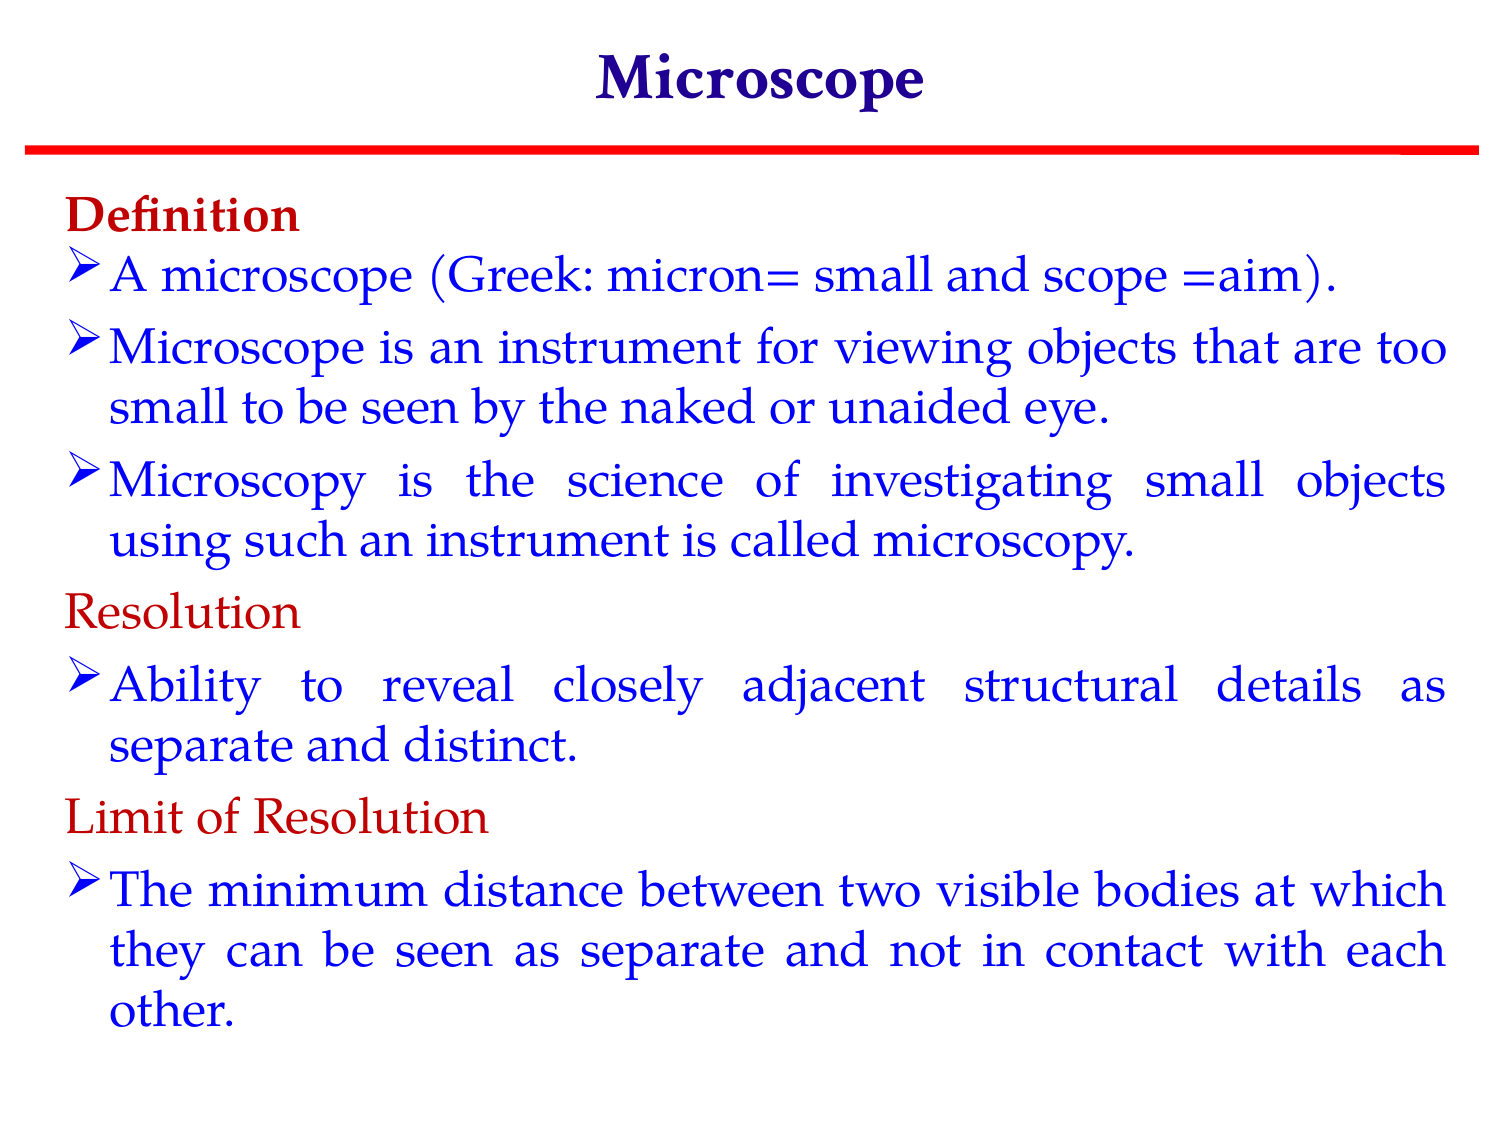

Microscope

Definition
A microscope (Greek: micron= small and scope =aim).
Microscope is an instrument for viewing objects that are too small to be seen by the naked or unaided eye.
Microscopy is the science of investigating small objects using such an instrument is called microscopy.
Resolution
Ability to reveal closely adjacent structural details as separate and distinct.
Limit of Resolution
The minimum distance between two visible bodies at which they can be seen as separate and not in contact with each other.